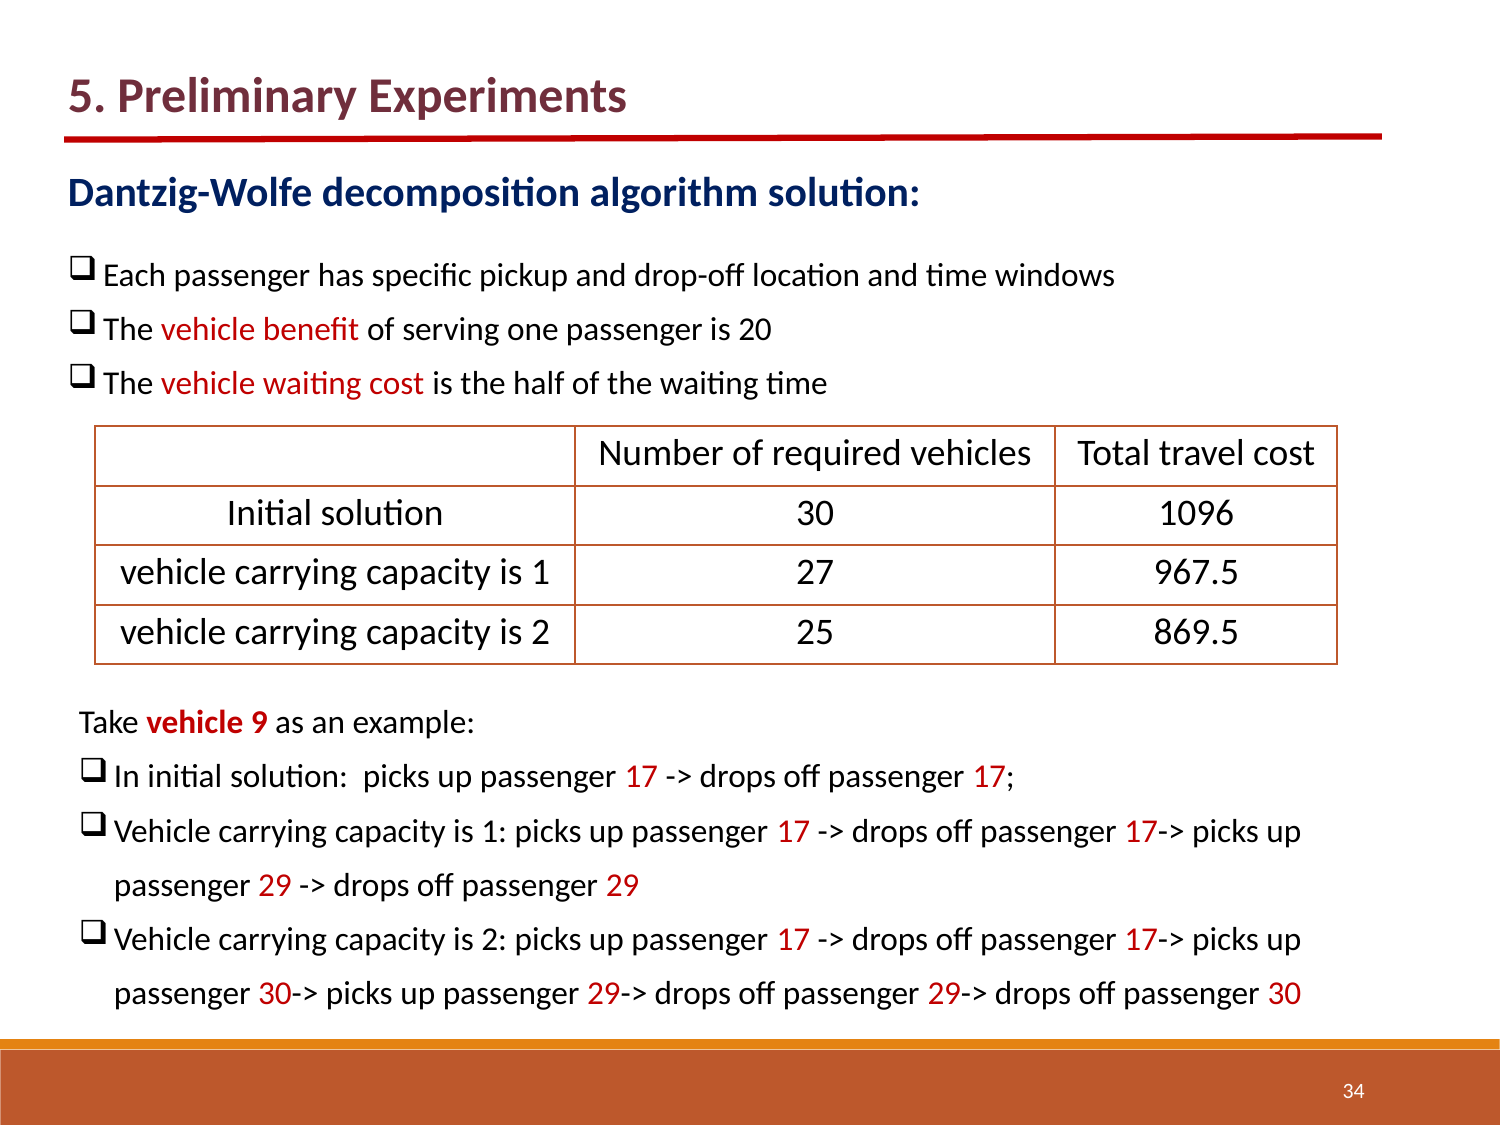

5. Preliminary Experiments
Dantzig-Wolfe decomposition algorithm solution:
Each passenger has specific pickup and drop-off location and time windows
The vehicle benefit of serving one passenger is 20
The vehicle waiting cost is the half of the waiting time
|  | Number of required vehicles | Total travel cost |
| --- | --- | --- |
| Initial solution | 30 | 1096 |
| vehicle carrying capacity is 1 | 27 | 967.5 |
| vehicle carrying capacity is 2 | 25 | 869.5 |
Take vehicle 9 as an example:
In initial solution:  picks up passenger 17 -> drops off passenger 17;
Vehicle carrying capacity is 1: picks up passenger 17 -> drops off passenger 17-> picks up passenger 29 -> drops off passenger 29
Vehicle carrying capacity is 2: picks up passenger 17 -> drops off passenger 17-> picks up passenger 30-> picks up passenger 29-> drops off passenger 29-> drops off passenger 30
34